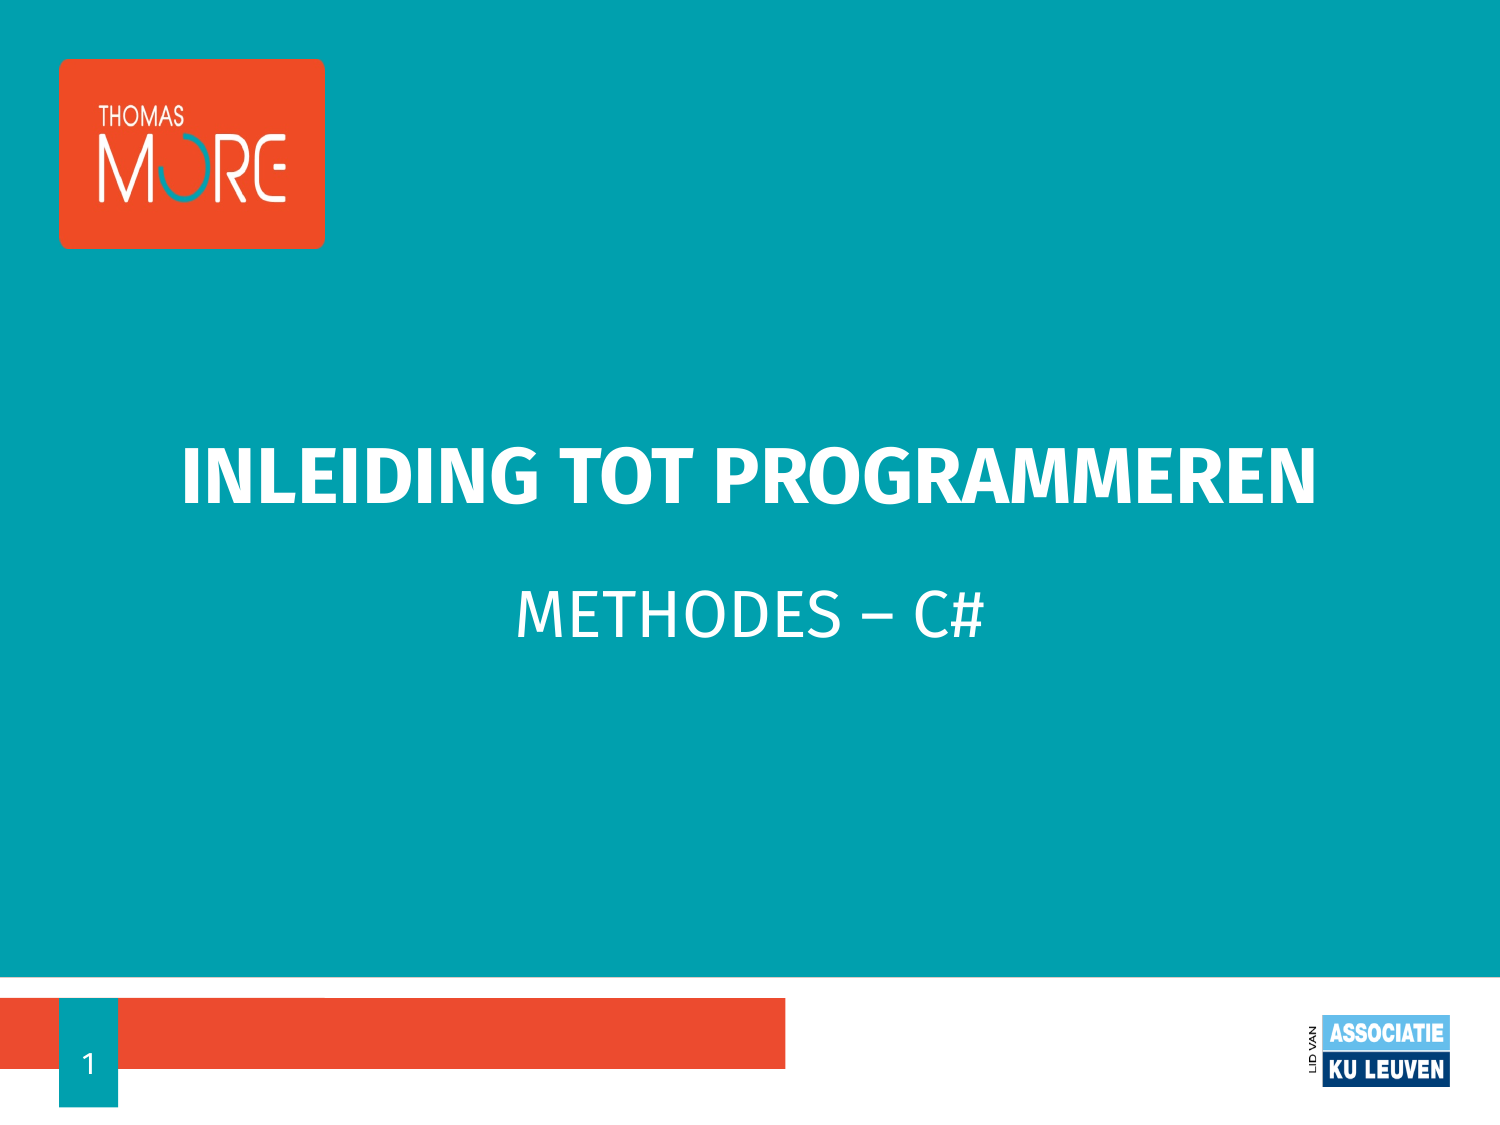

# INLEIDING TOT PROGRAMMEREN
METHODES – C#
1